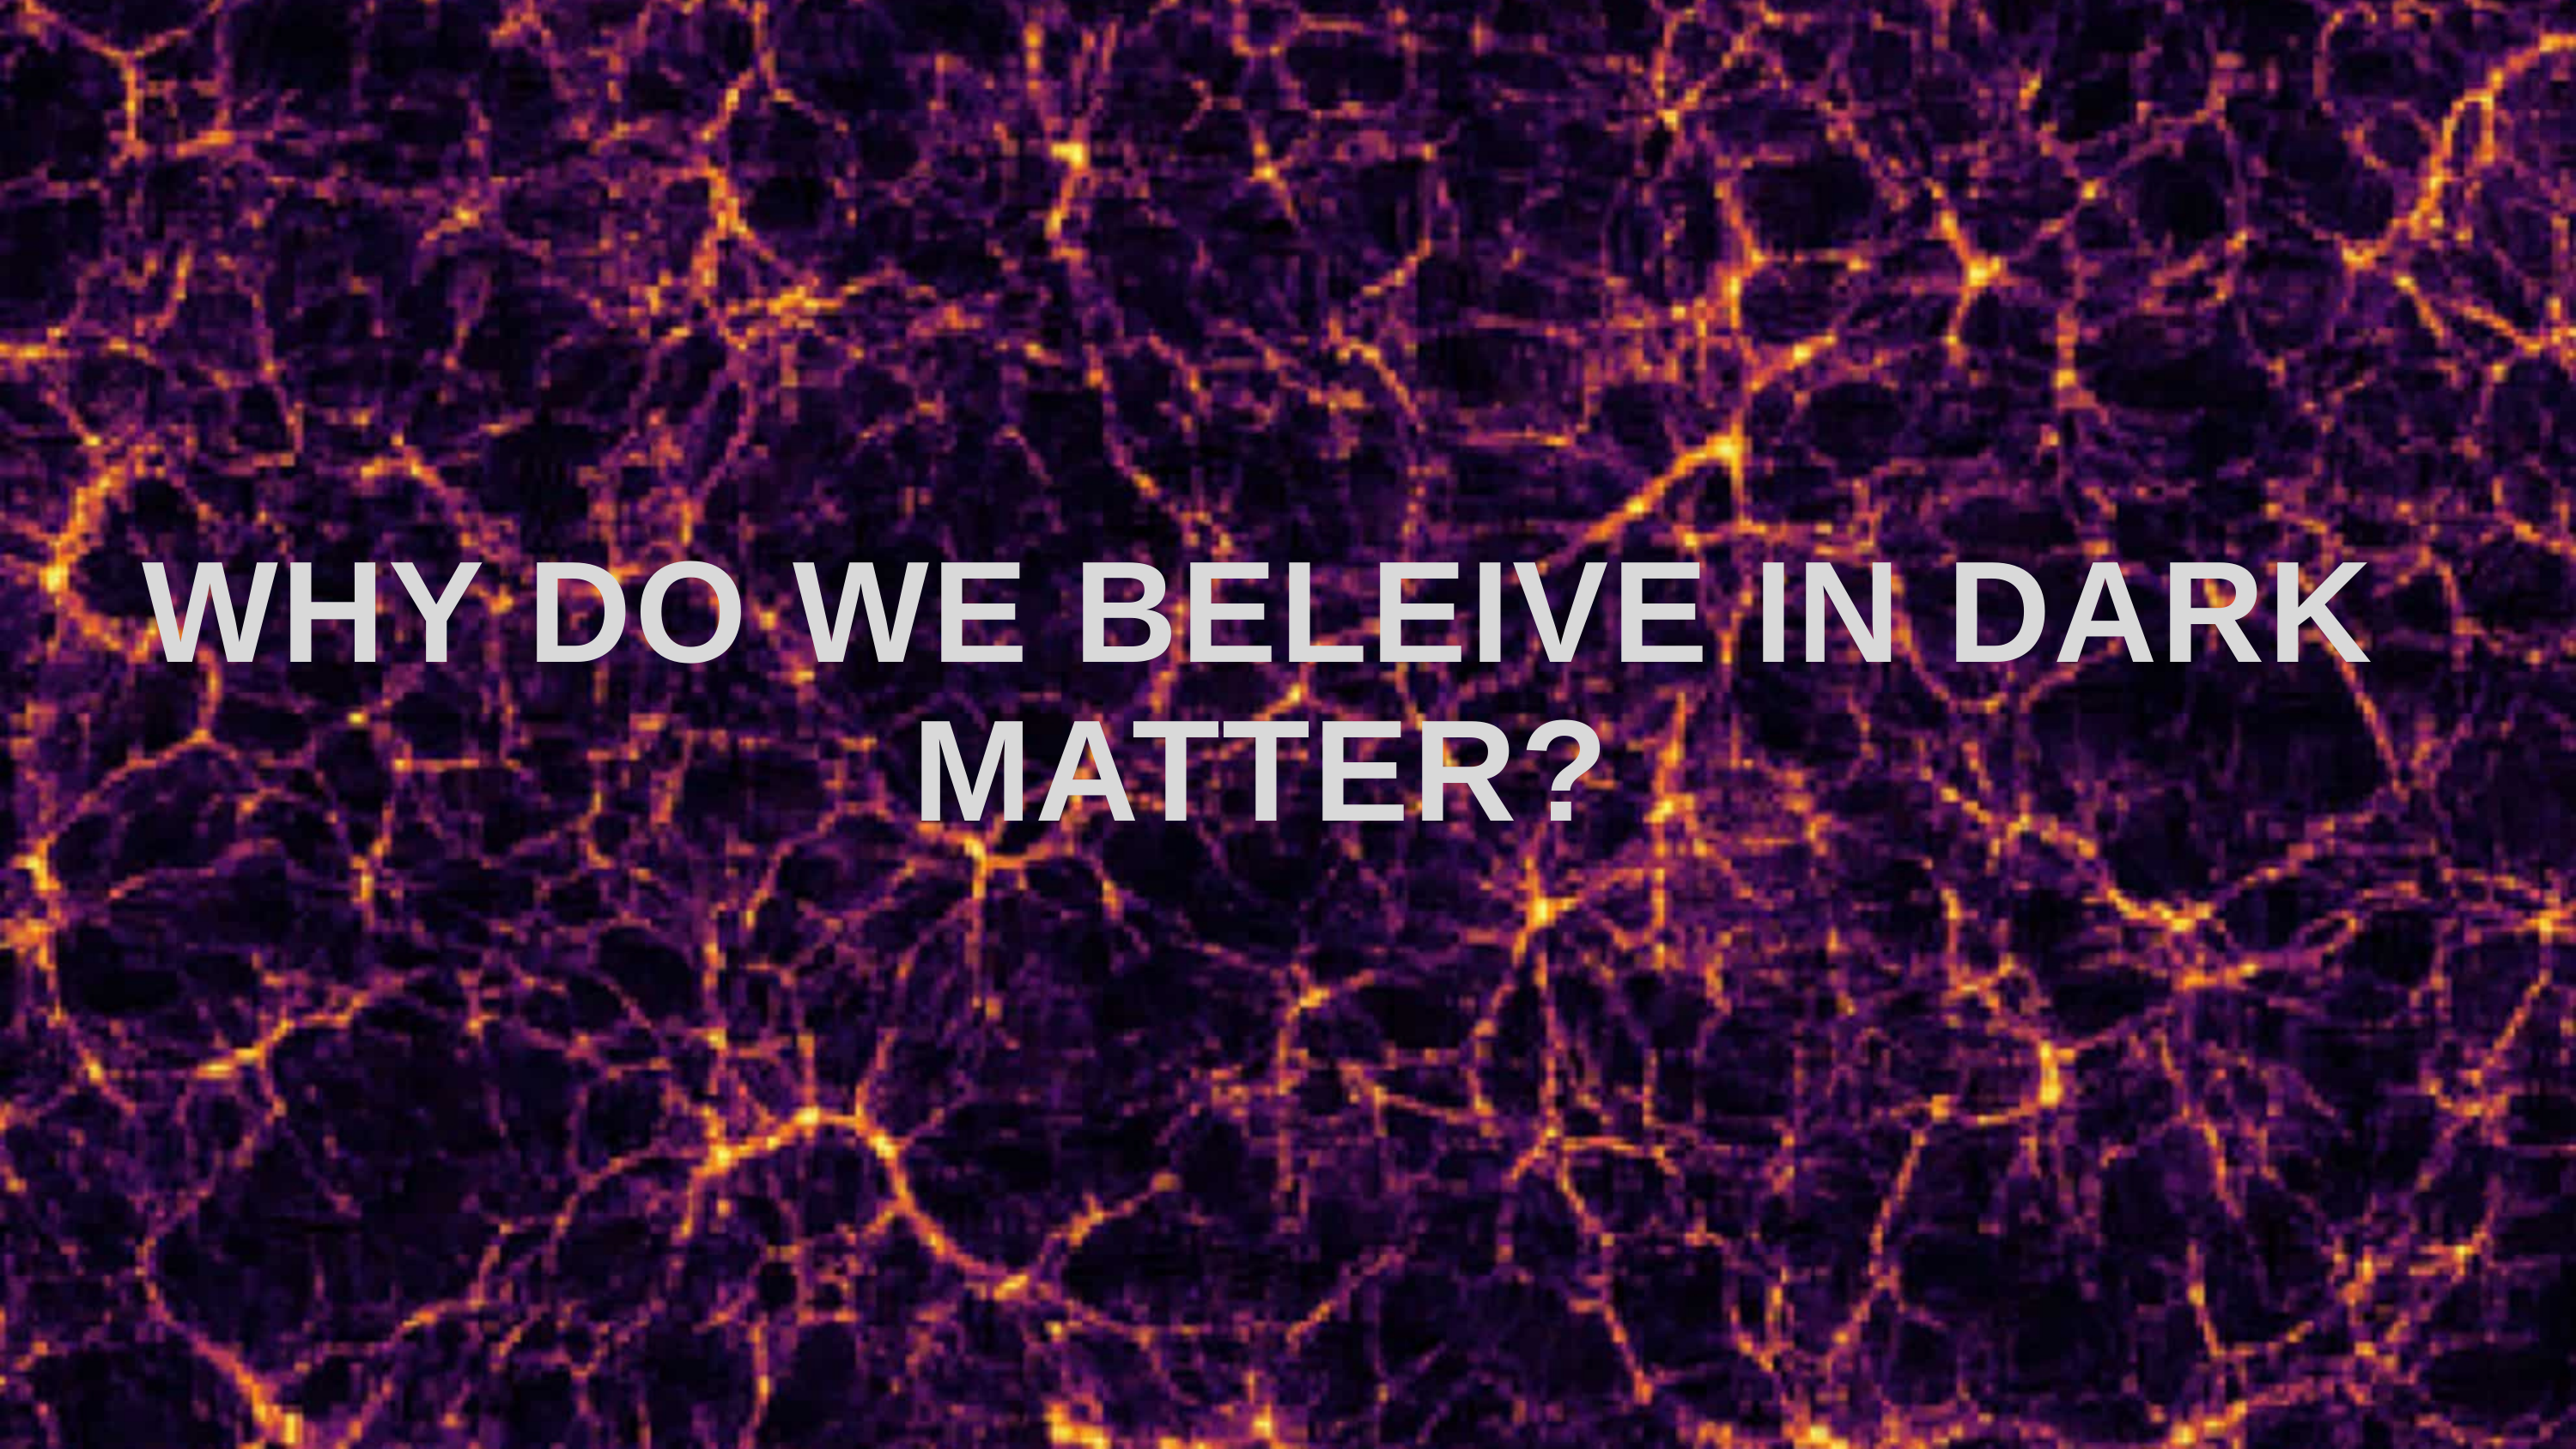

WHY DO WE BELEIVE IN DARK MATTER?